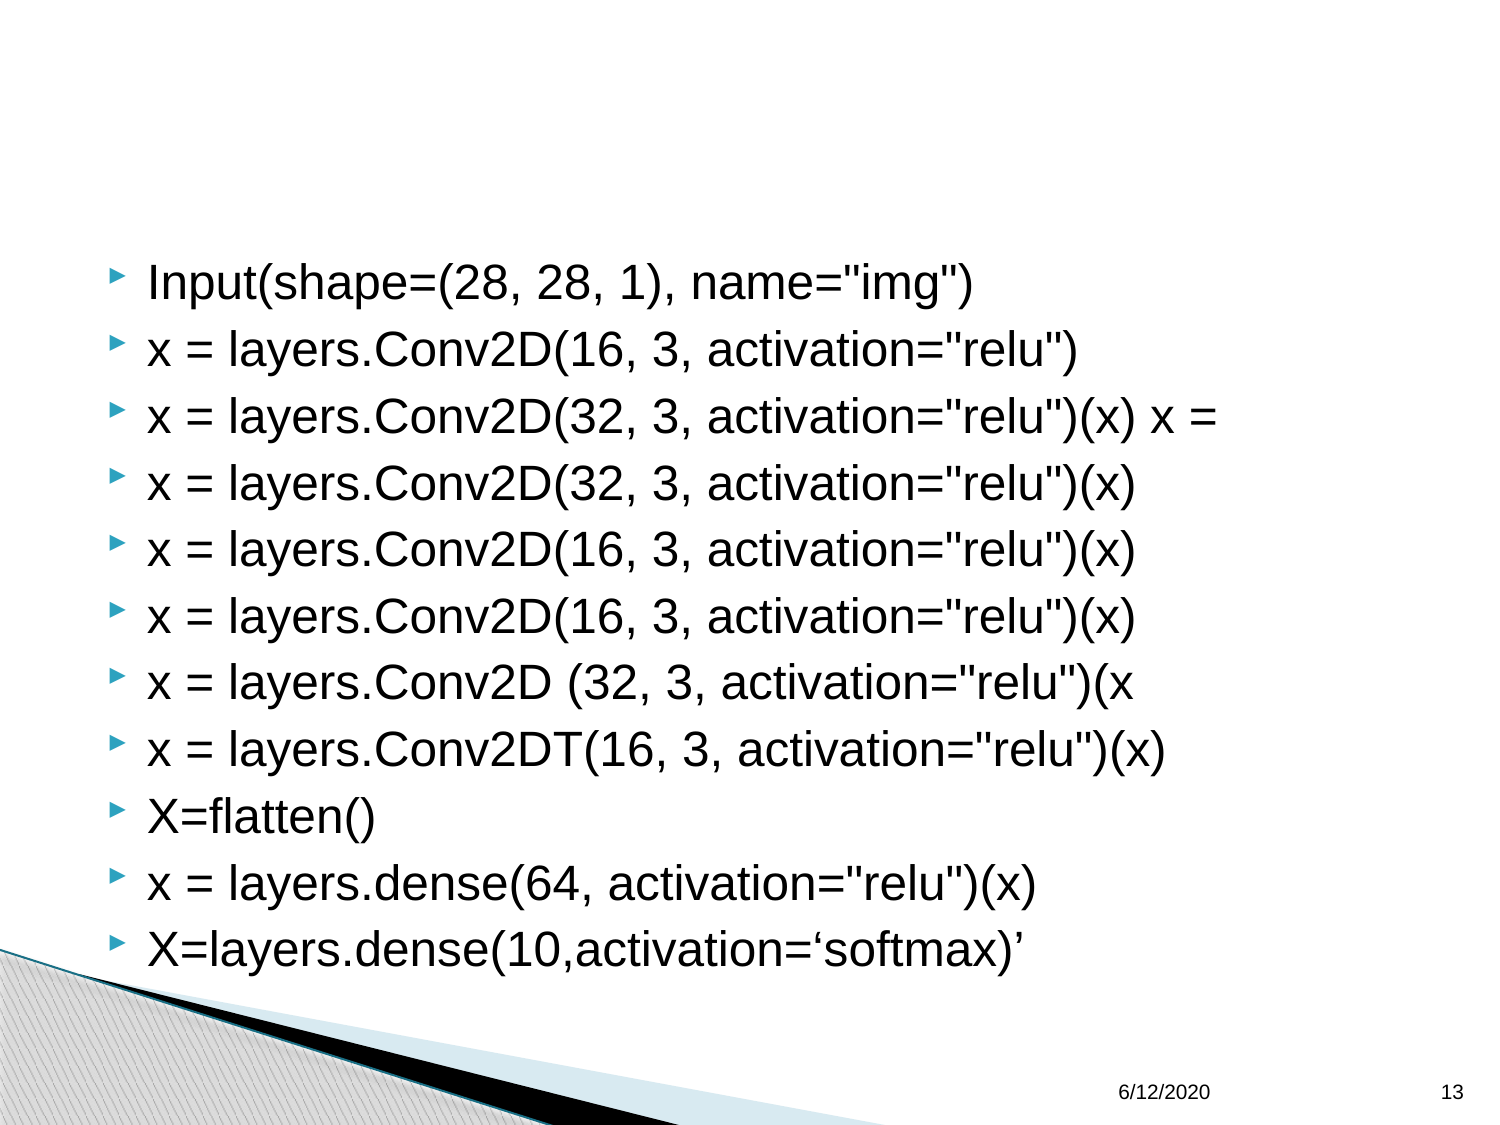

#
Input(shape=(28, 28, 1), name="img")
x = layers.Conv2D(16, 3, activation="relu")
x = layers.Conv2D(32, 3, activation="relu")(x) x =
x = layers.Conv2D(32, 3, activation="relu")(x)
x = layers.Conv2D(16, 3, activation="relu")(x)
x = layers.Conv2D(16, 3, activation="relu")(x)
x = layers.Conv2D (32, 3, activation="relu")(x
x = layers.Conv2DT(16, 3, activation="relu")(x)
X=flatten()
x = layers.dense(64, activation="relu")(x)
X=layers.dense(10,activation=‘softmax)’
6/12/2020
13